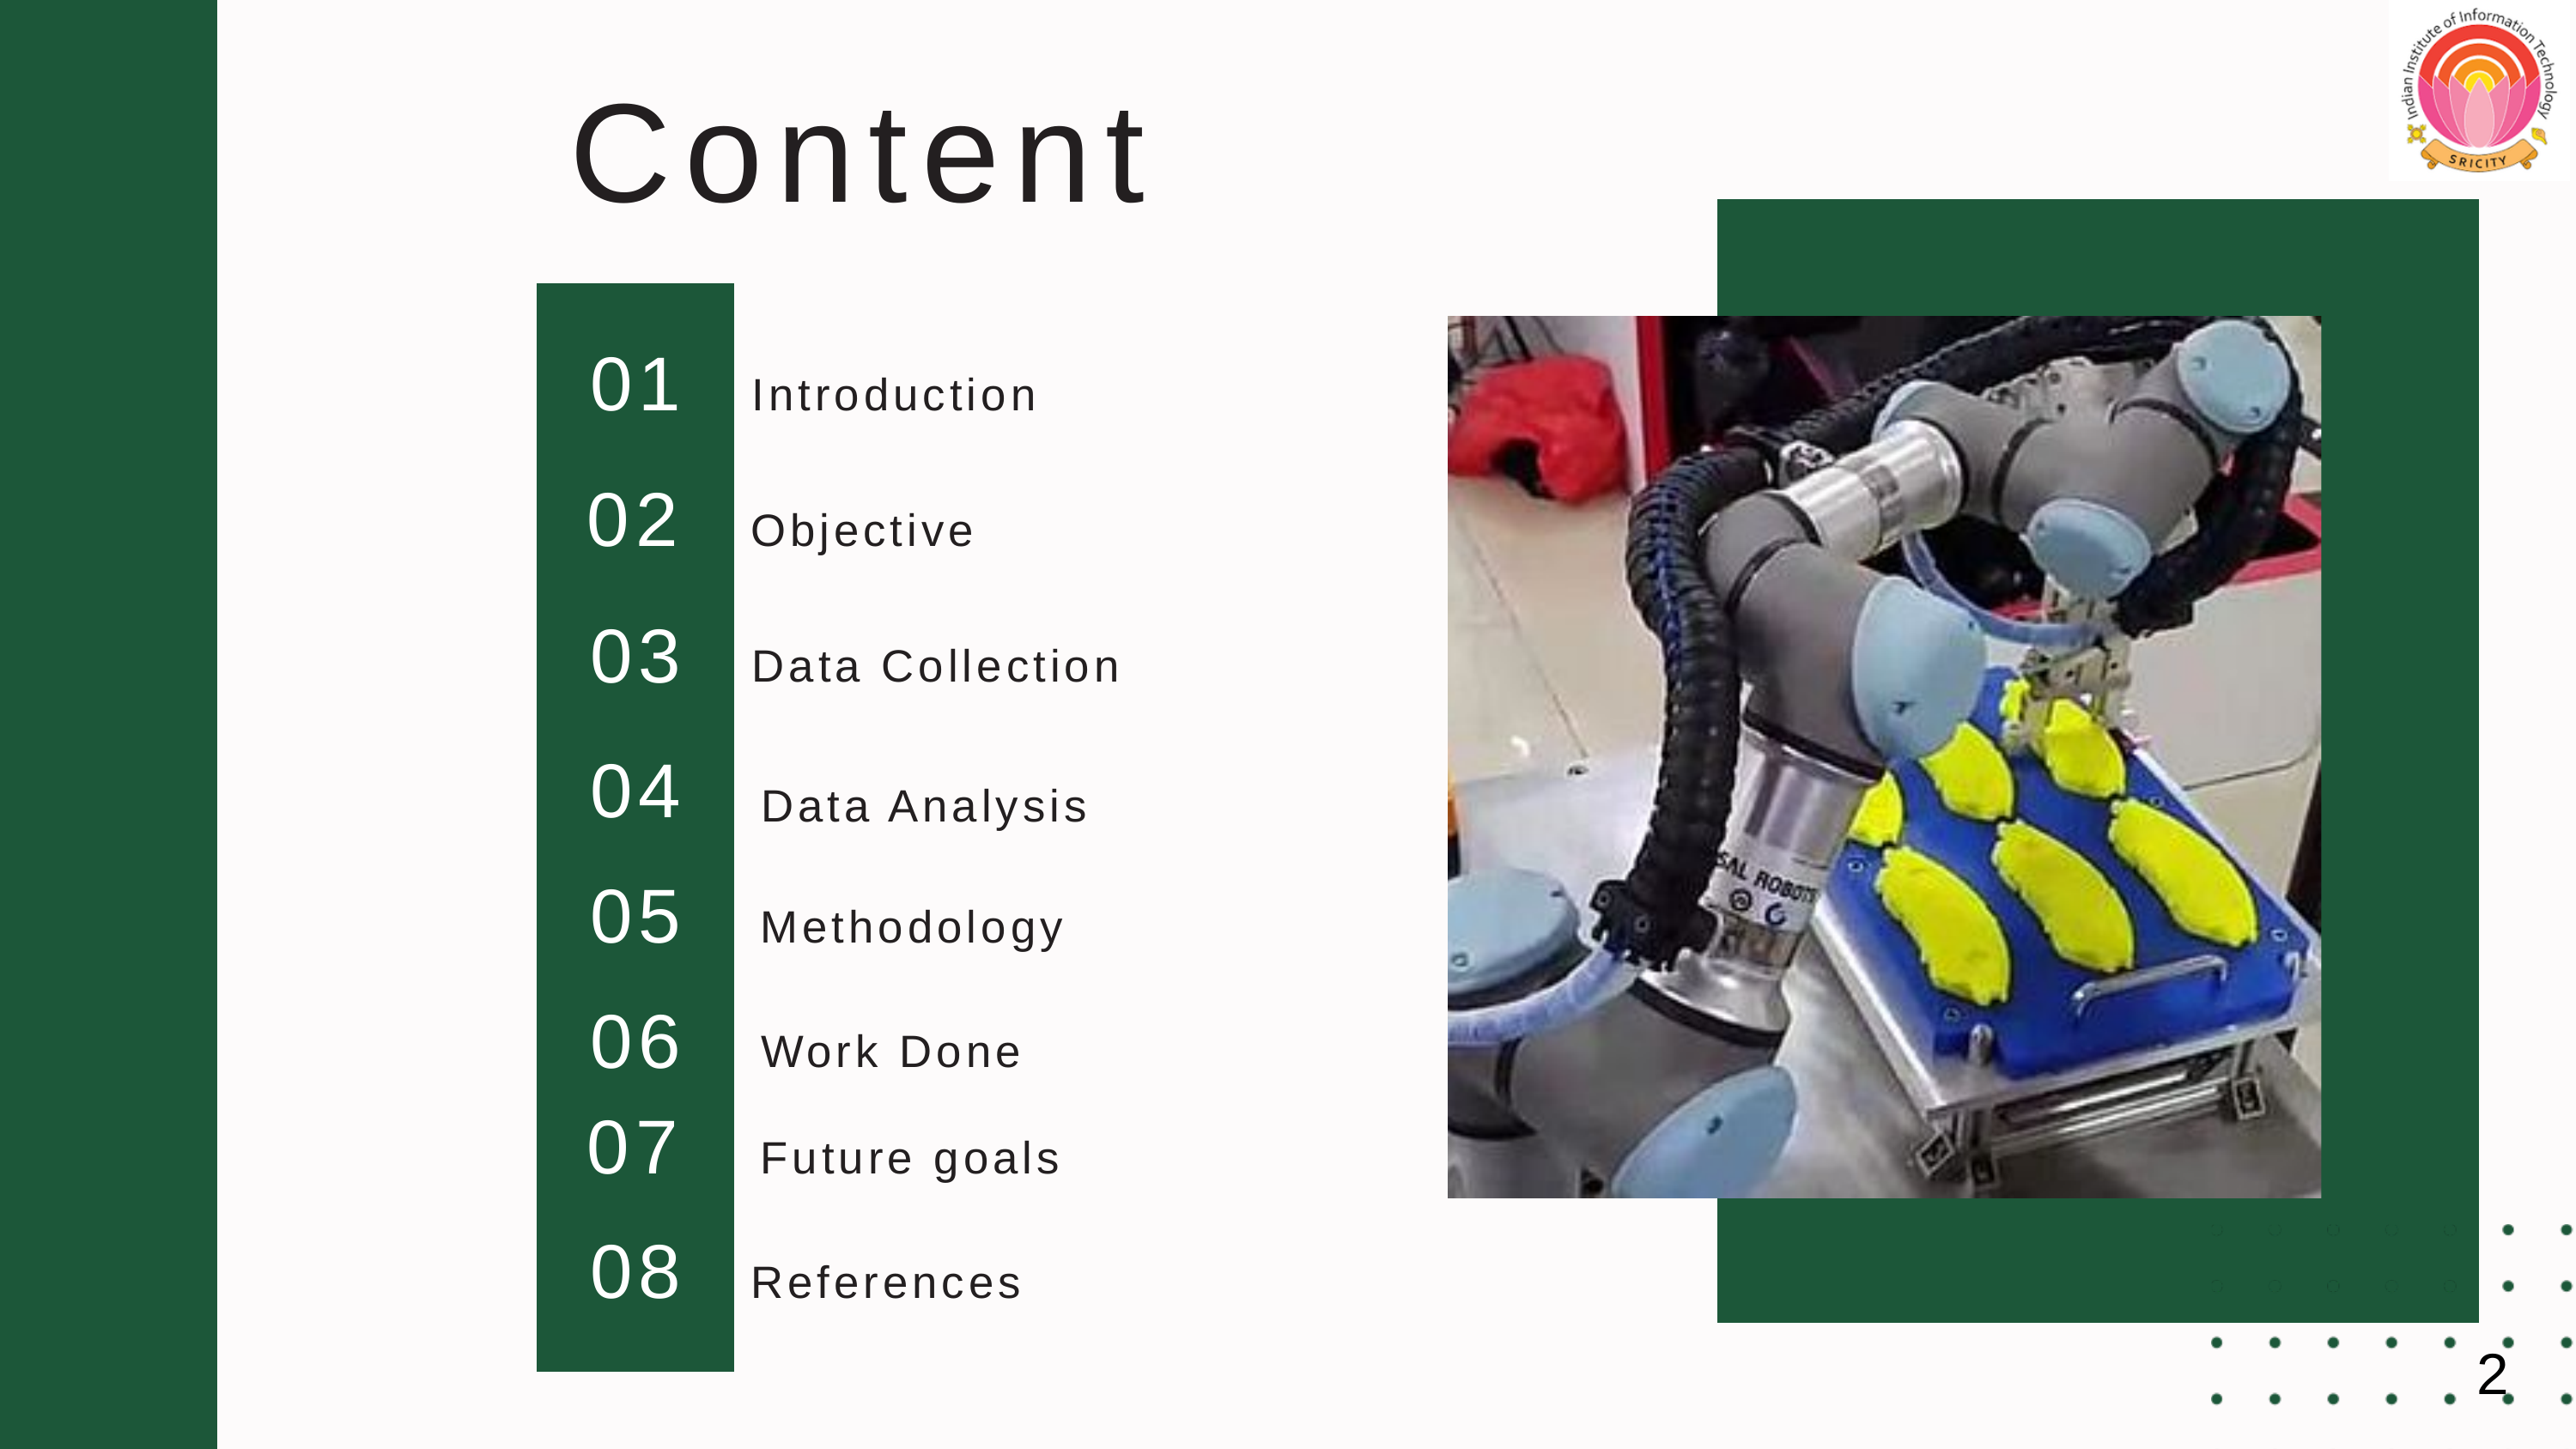

Content

01
Introduction
02
Objective
03
Data Collection
04
Data Analysis
05
Methodology
06
Work Done
07
Future goals
08

References
2